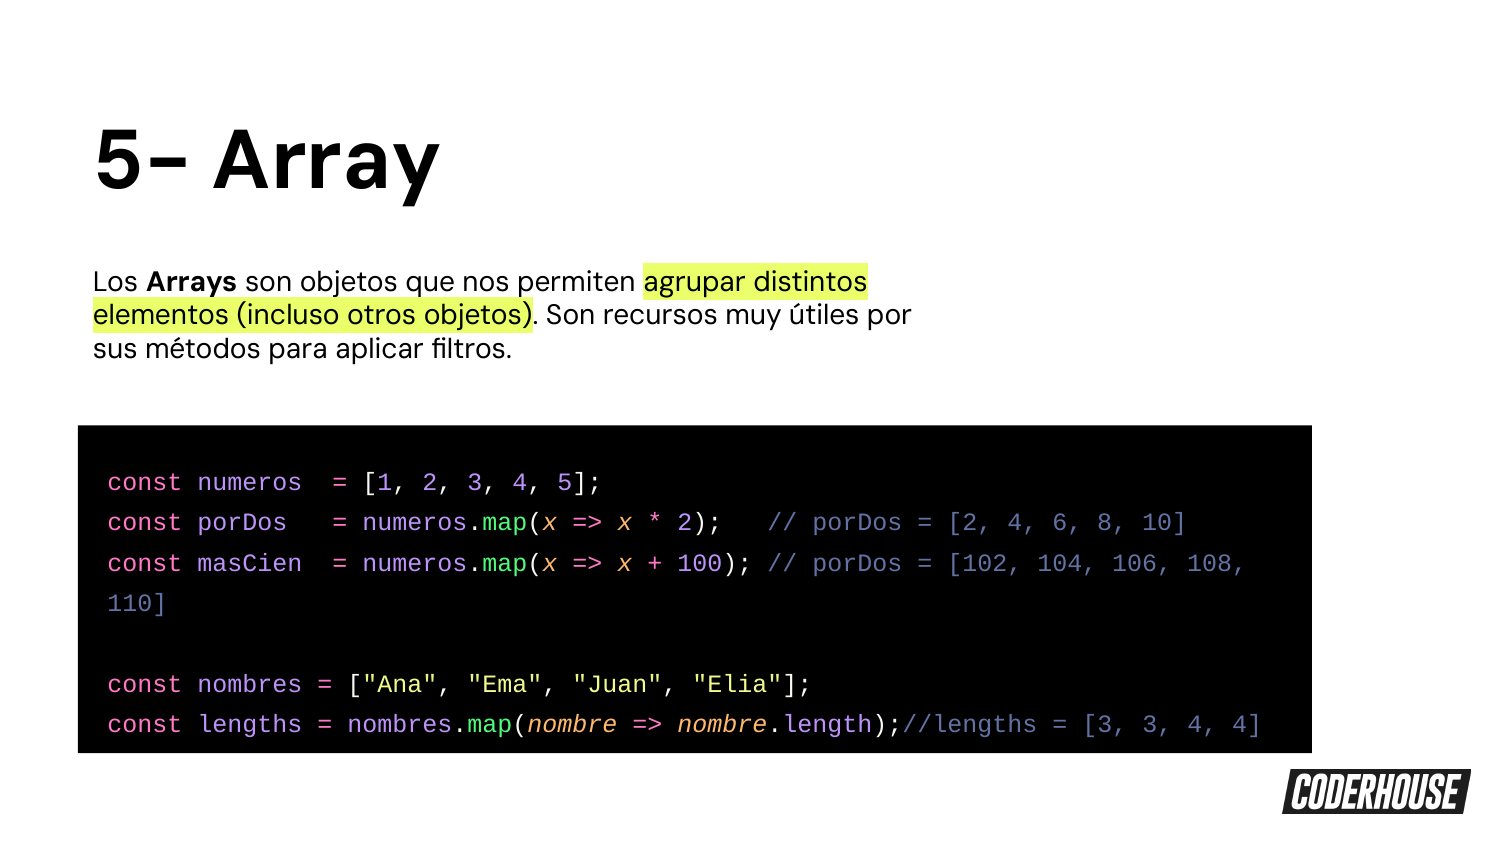

5- Array
Los Arrays son objetos que nos permiten agrupar distintos elementos (incluso otros objetos). Son recursos muy útiles por sus métodos para aplicar filtros.
const numeros  = [1, 2, 3, 4, 5];
const porDos   = numeros.map(x => x * 2);   // porDos = [2, 4, 6, 8, 10]
const masCien  = numeros.map(x => x + 100); // porDos = [102, 104, 106, 108, 110]

const nombres = ["Ana", "Ema", "Juan", "Elia"];
const lengths = nombres.map(nombre => nombre.length);//lengths = [3, 3, 4, 4]